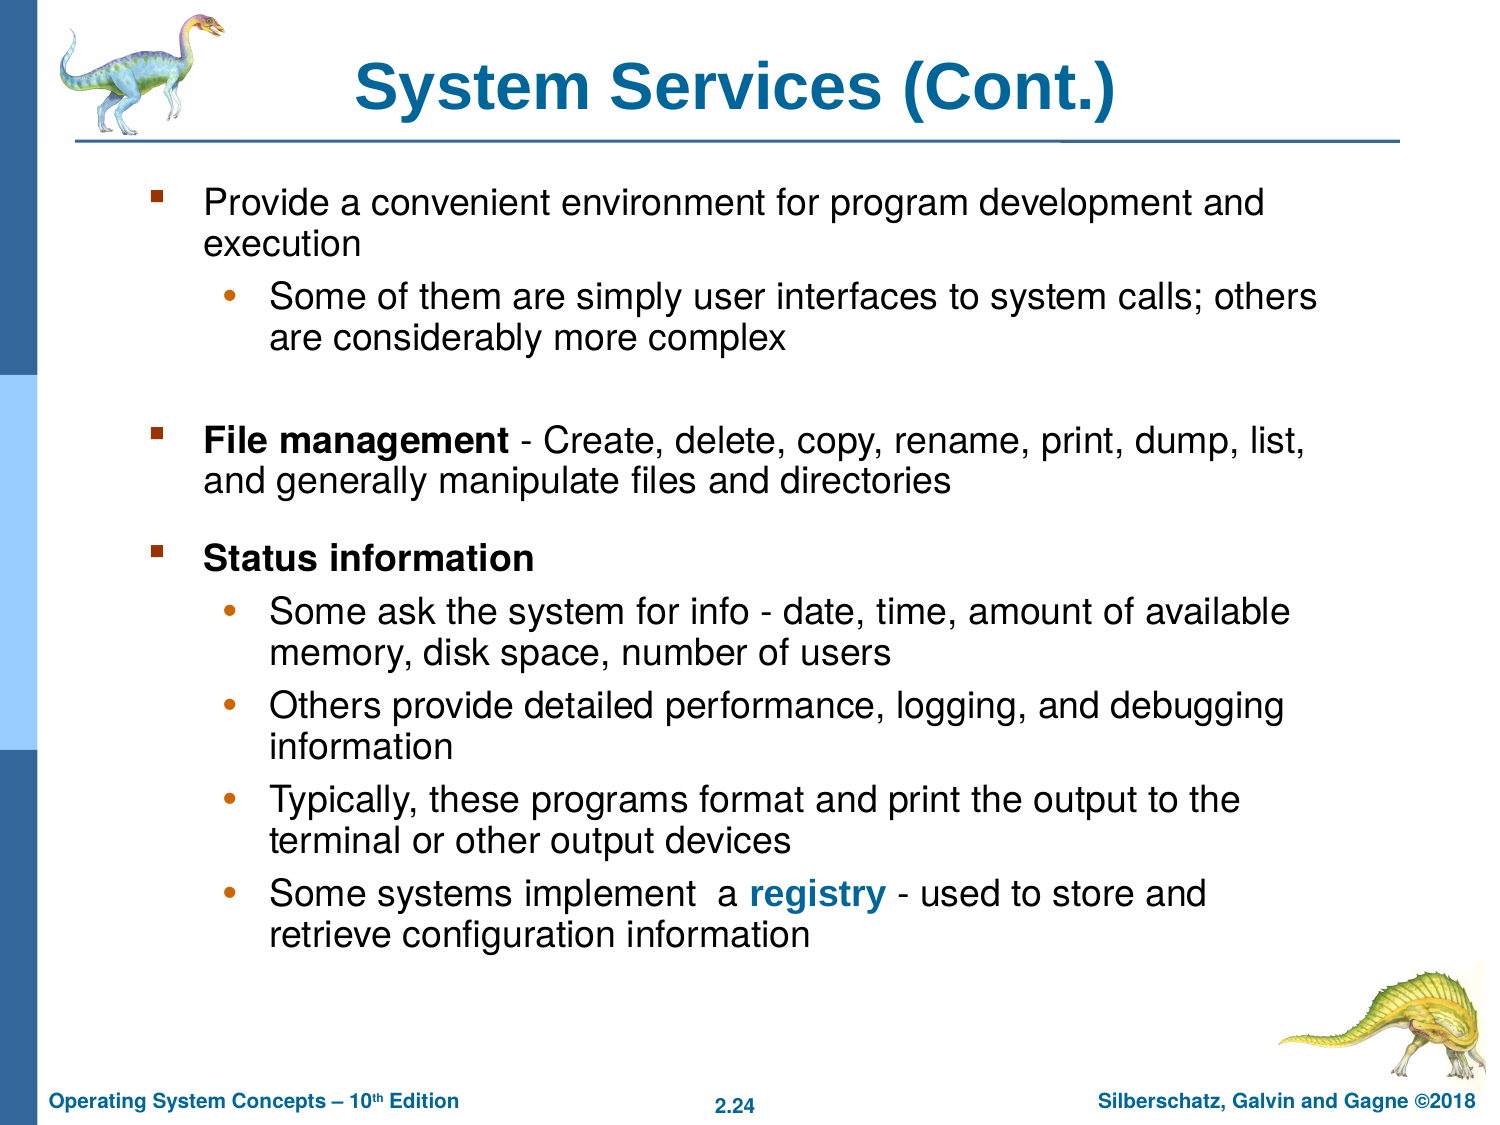

# System Services (Cont.)
Provide a convenient environment for program development and execution
Some of them are simply user interfaces to system calls; others are considerably more complex

File management - Create, delete, copy, rename, print, dump, list, and generally manipulate files and directories

Status information
Some ask the system for info - date, time, amount of available memory, disk space, number of users
Others provide detailed performance, logging, and debugging information
Typically, these programs format and print the output to the terminal or other output devices
Some systems implement  a registry - used to store and retrieve configuration information